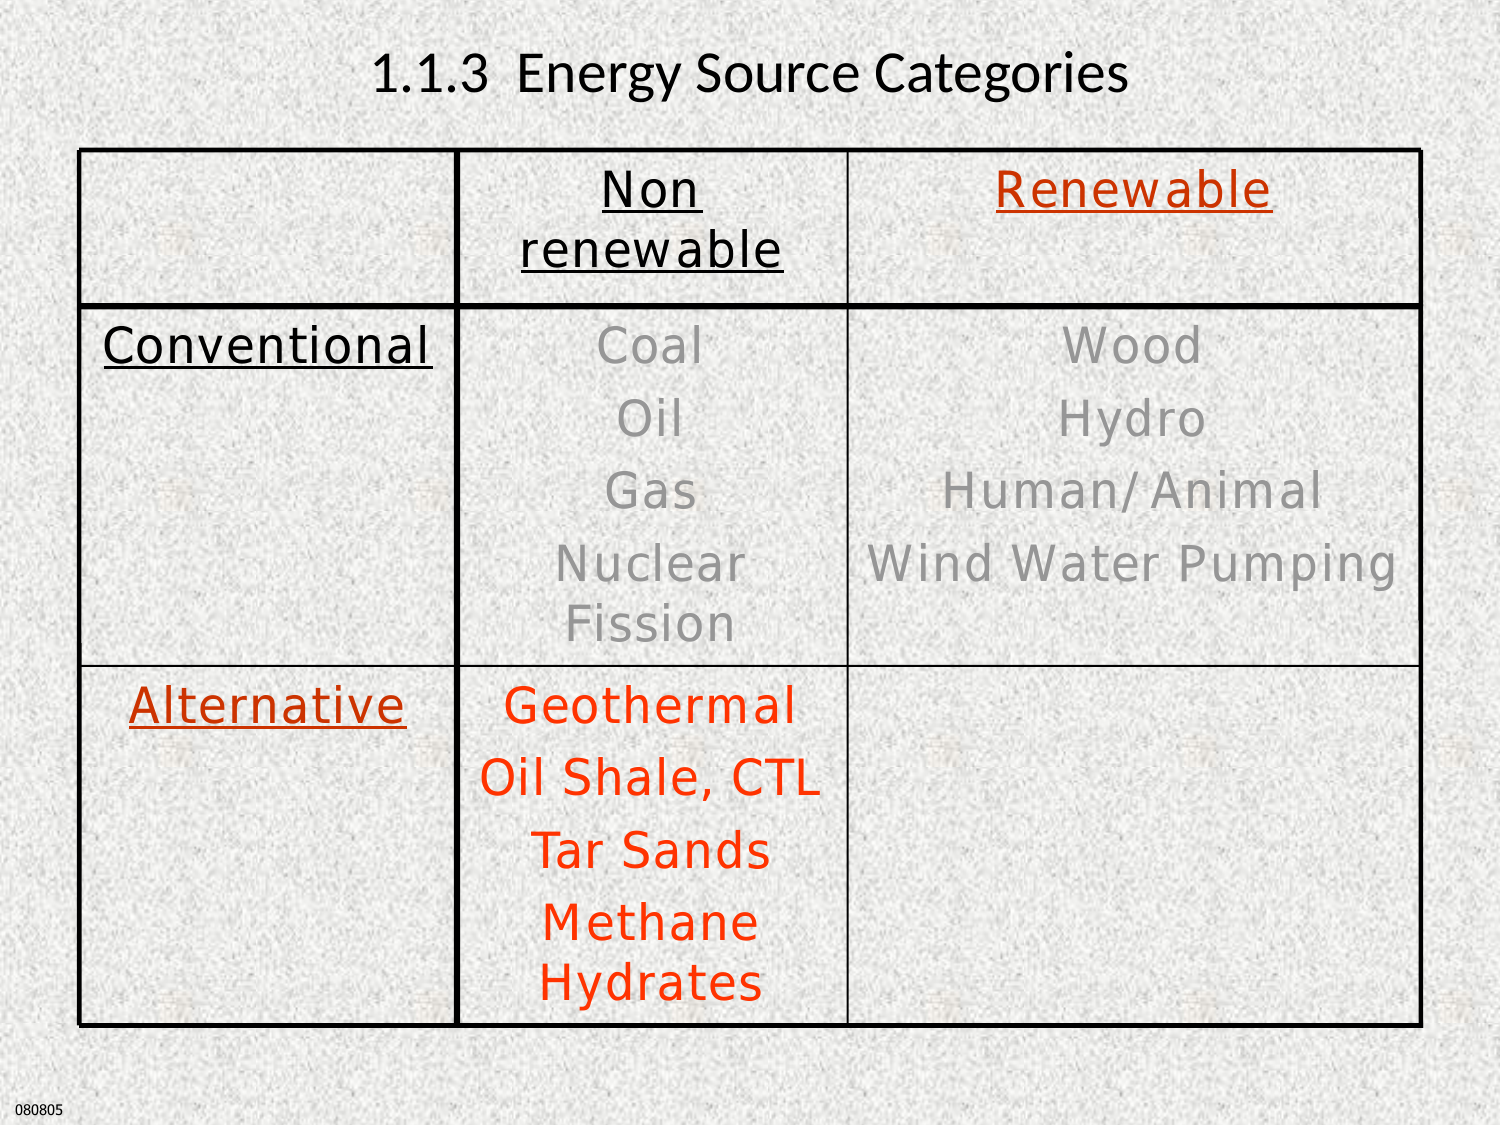

# 1.1.3  Energy Source Categories

Non
renewable

Renewable

Conventional

Coal
Oil
Gas
Nuclear Fission
Wood
Hydro
Human/Animal
Wind Water Pumping

Alternative

Geothermal
Oil Shale, CTL
Tar Sands
Methane Hydrates

080805